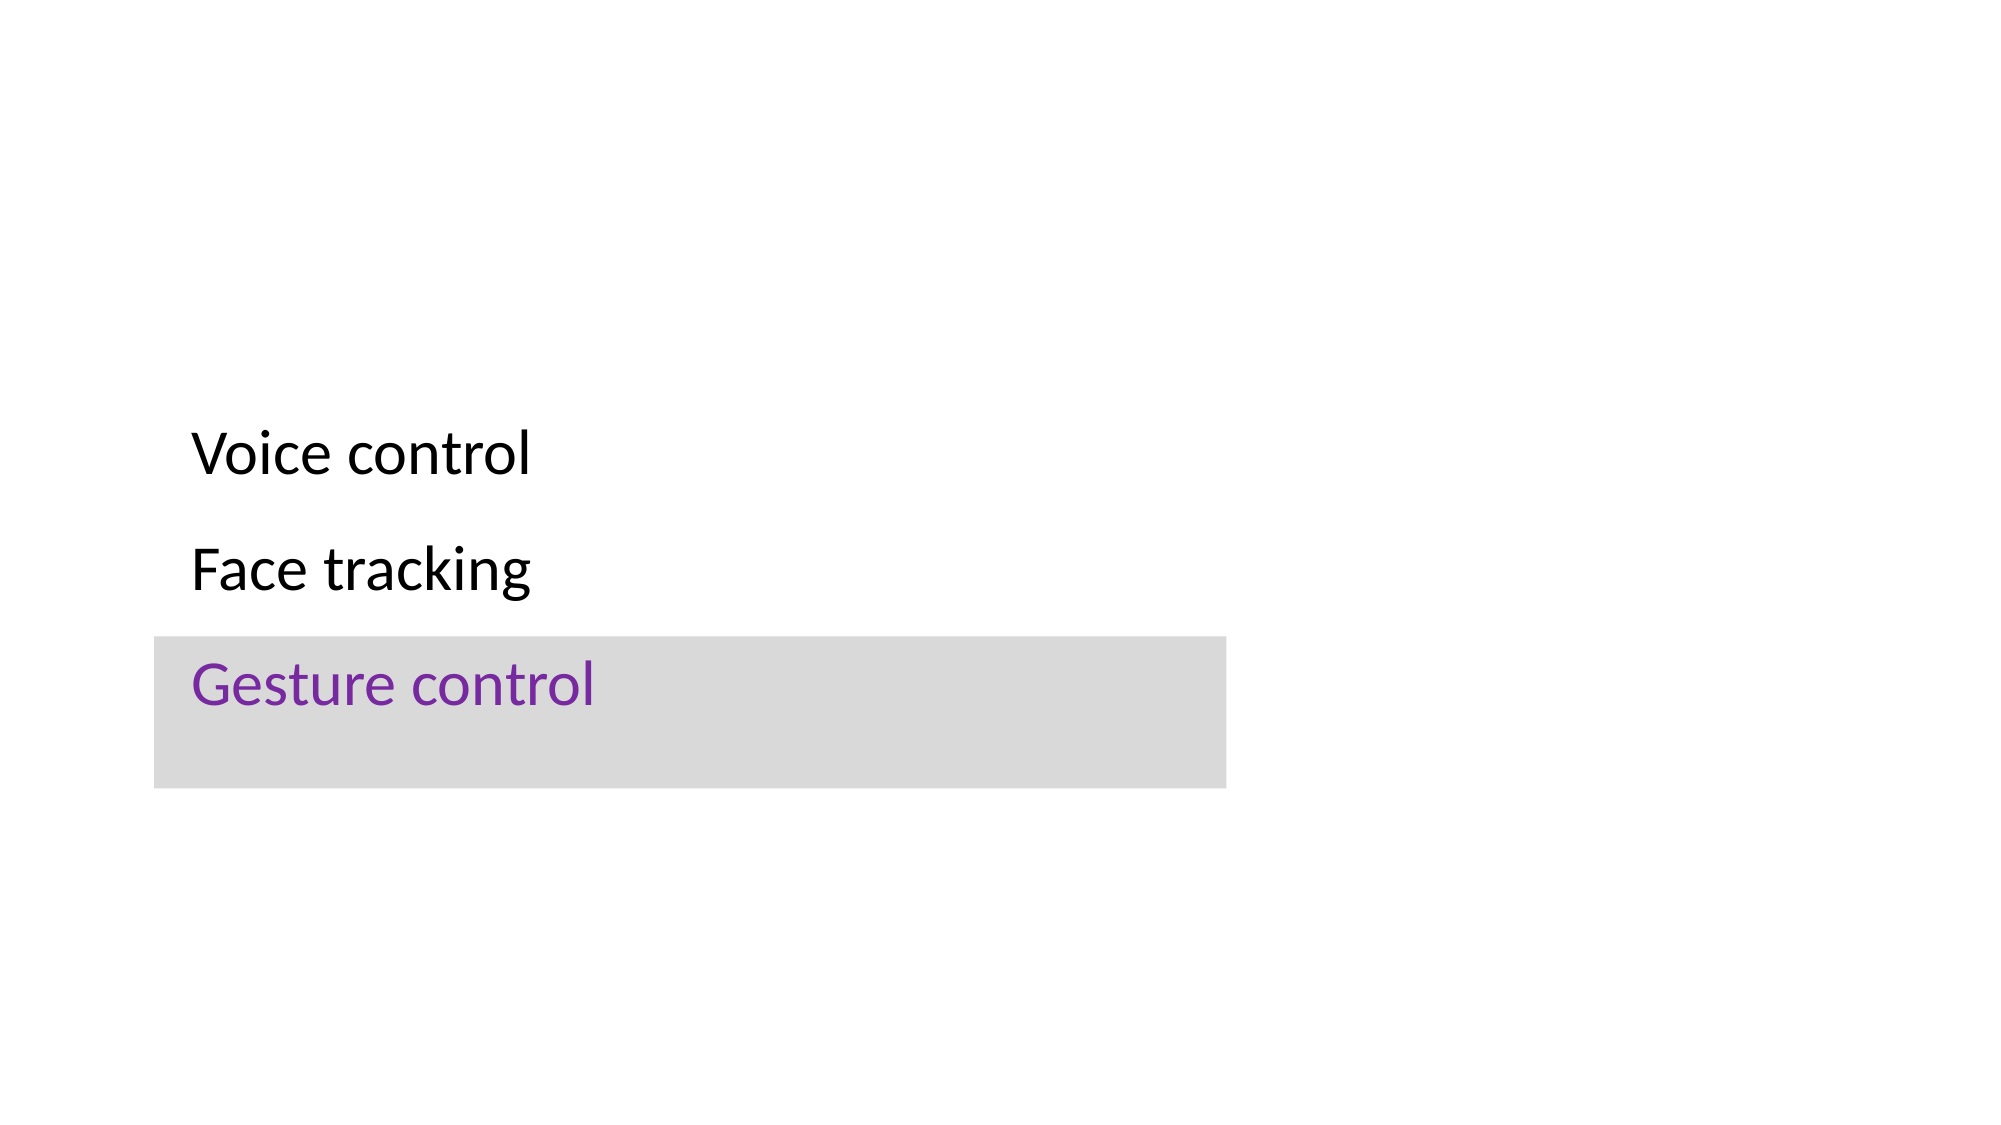

# Voice control Face tracking Gesture control